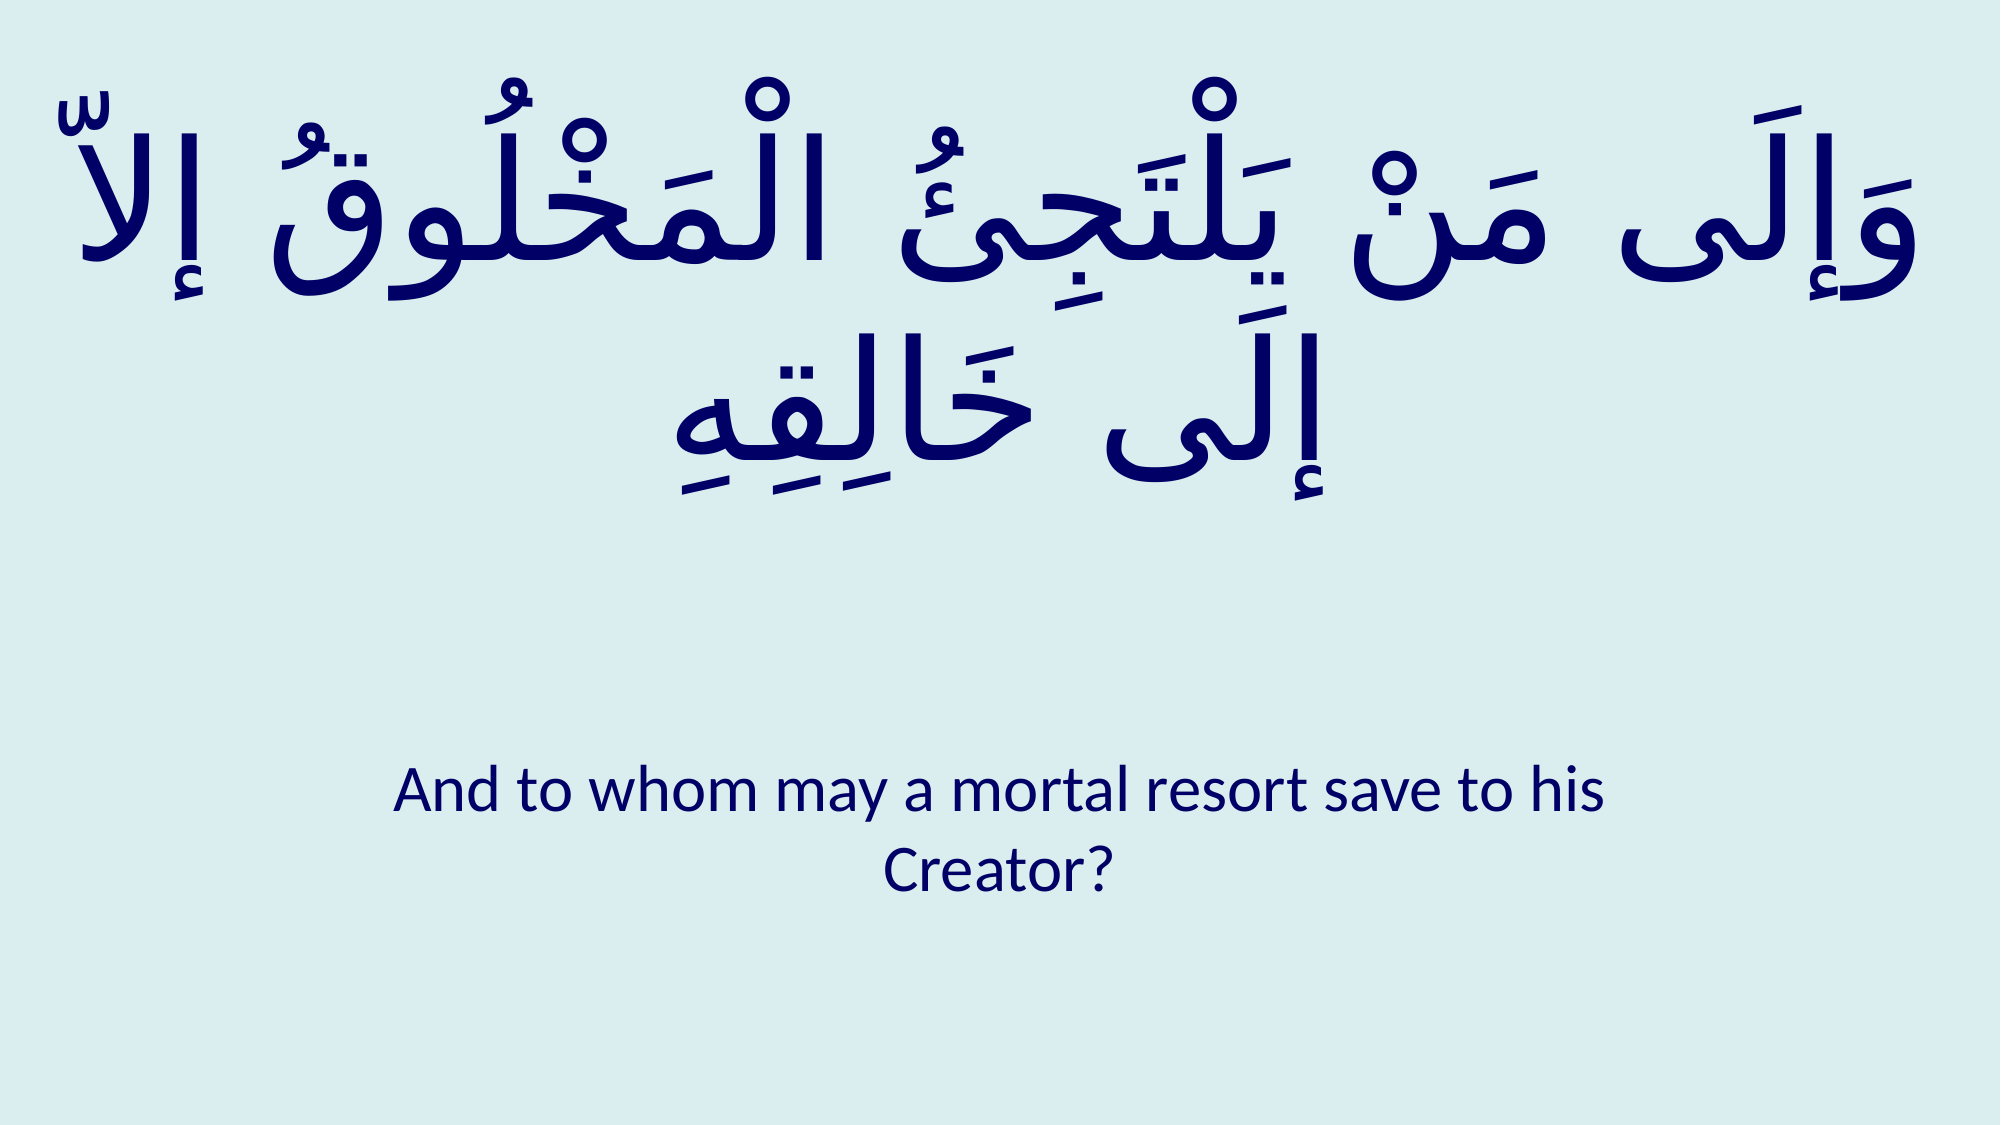

# وَإلَى مَنْ يَلْتَجِئُ الْمَخْلُوقُ إلاّ إلَى خَالِقِهِ
And to whom may a mortal resort save to his Creator?